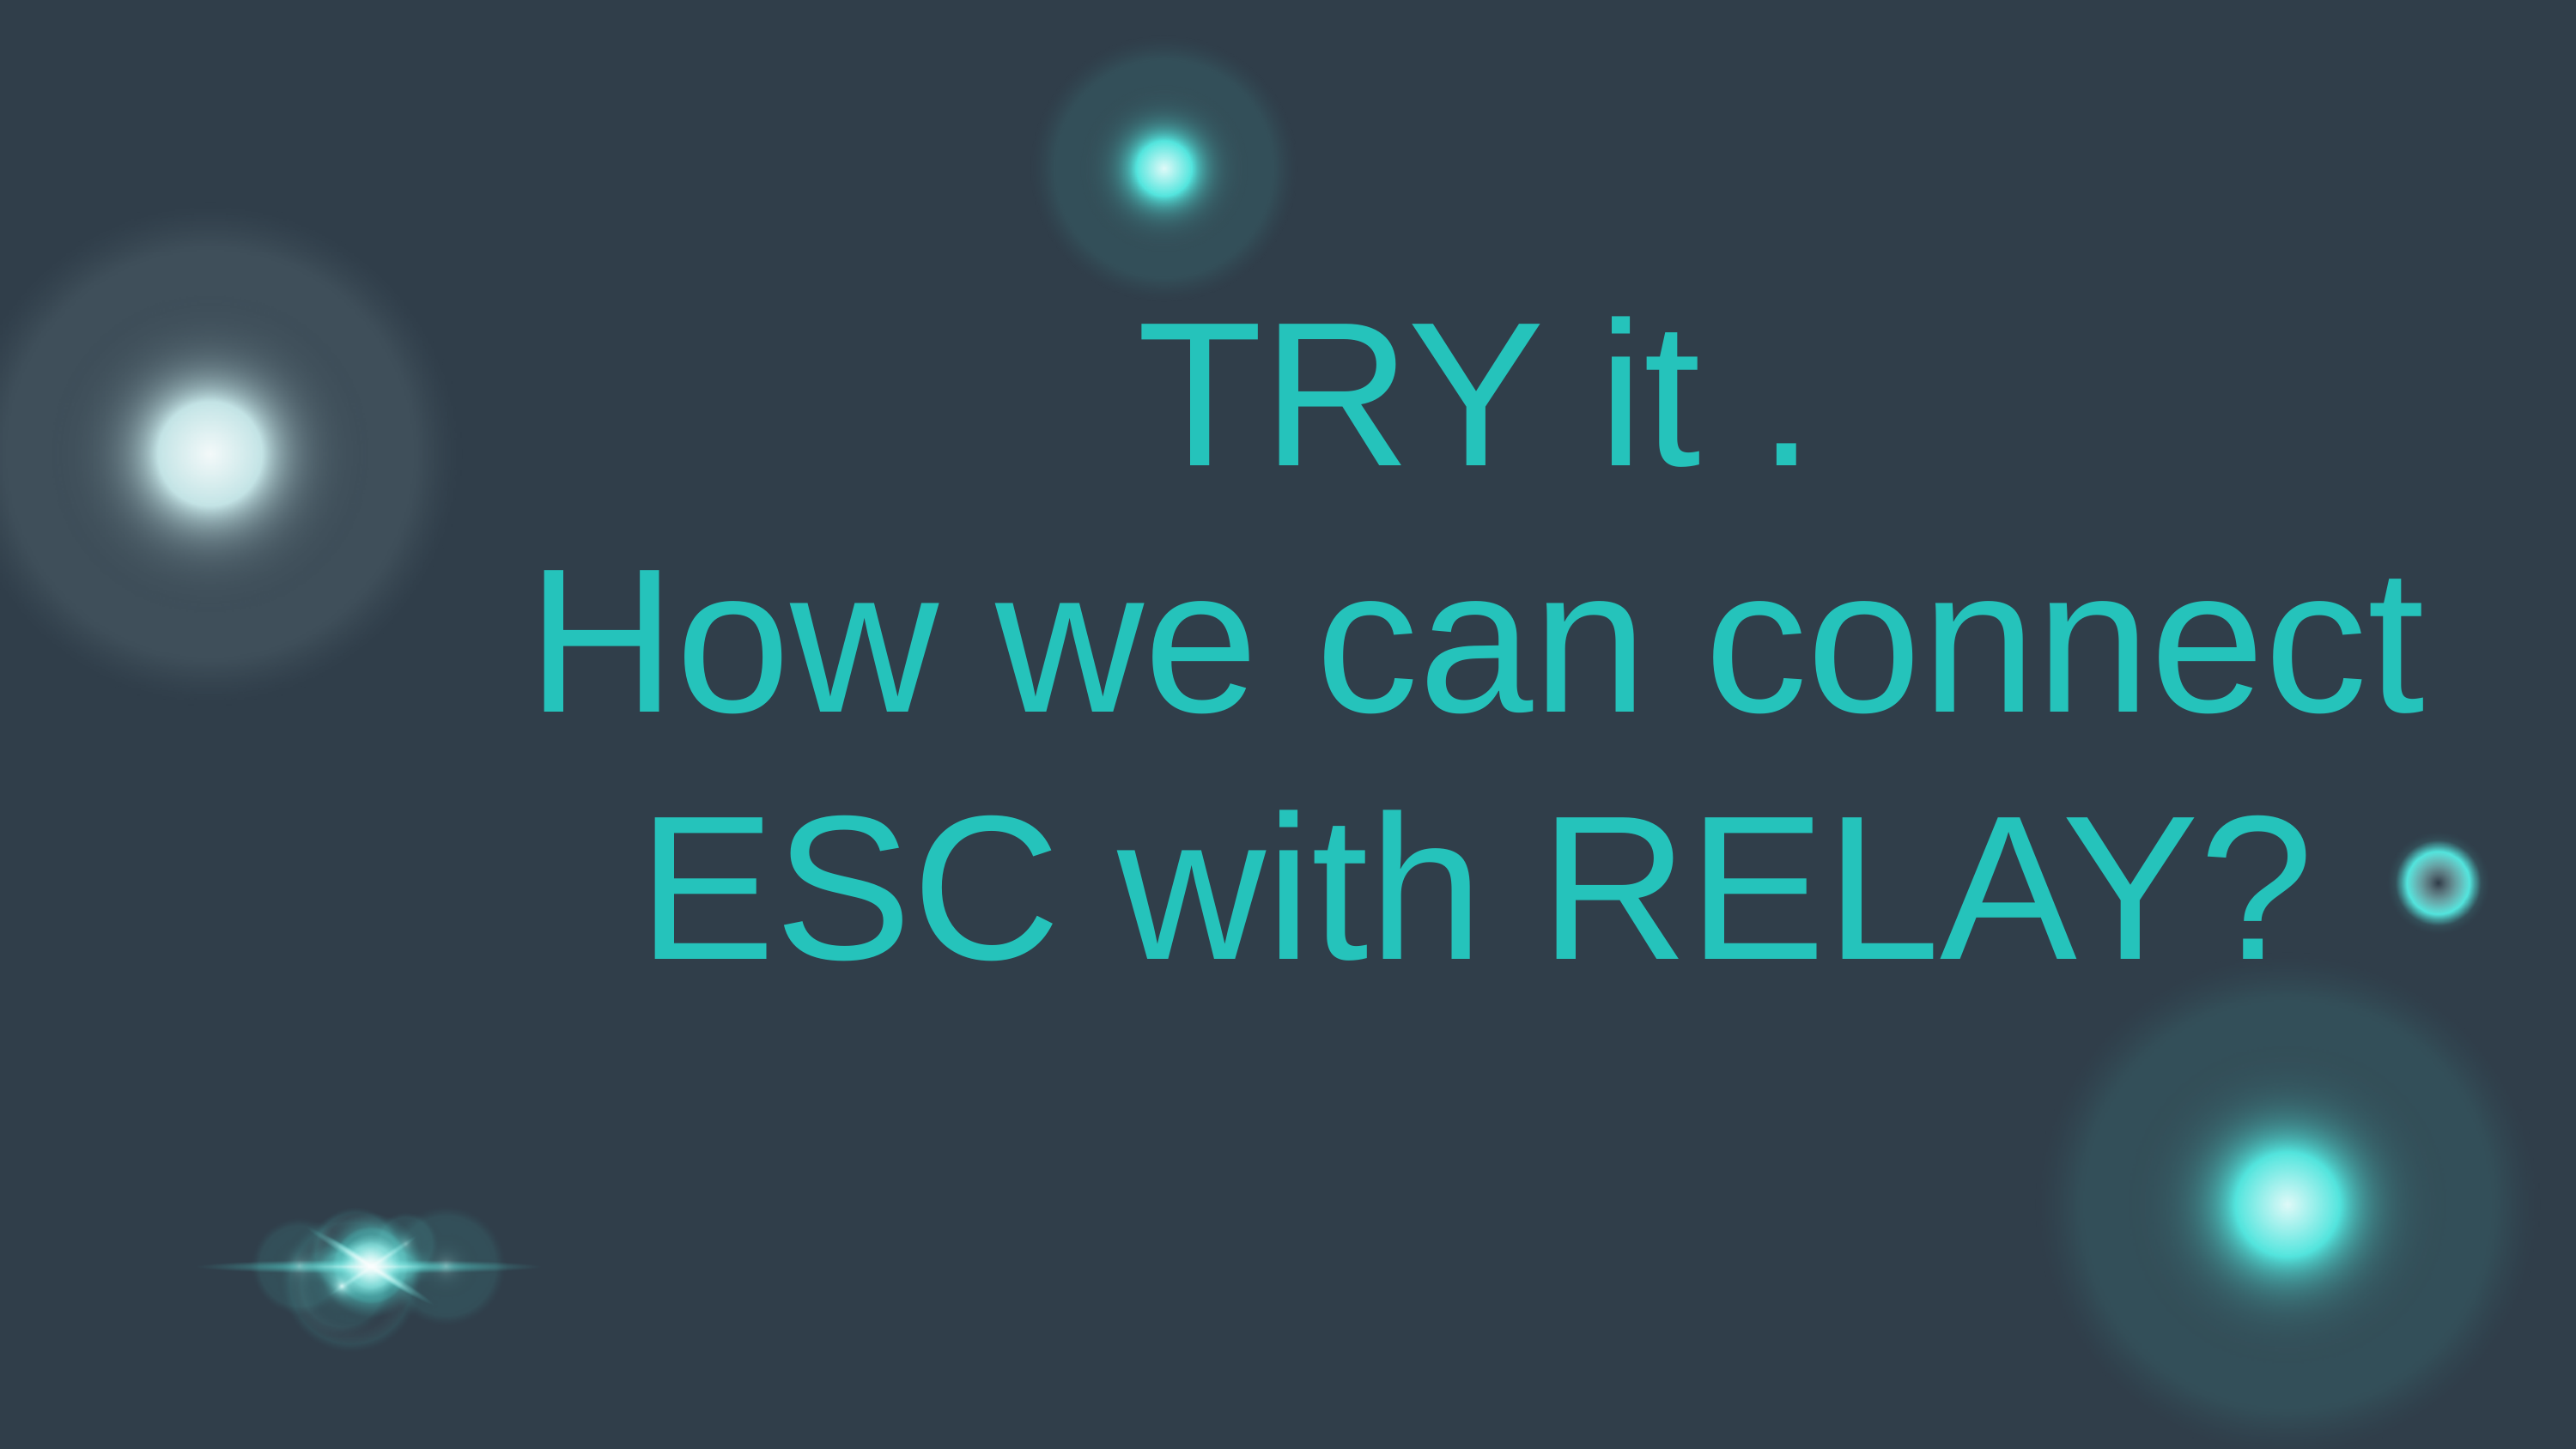

TRY it .
How we can connect ESC with RELAY?